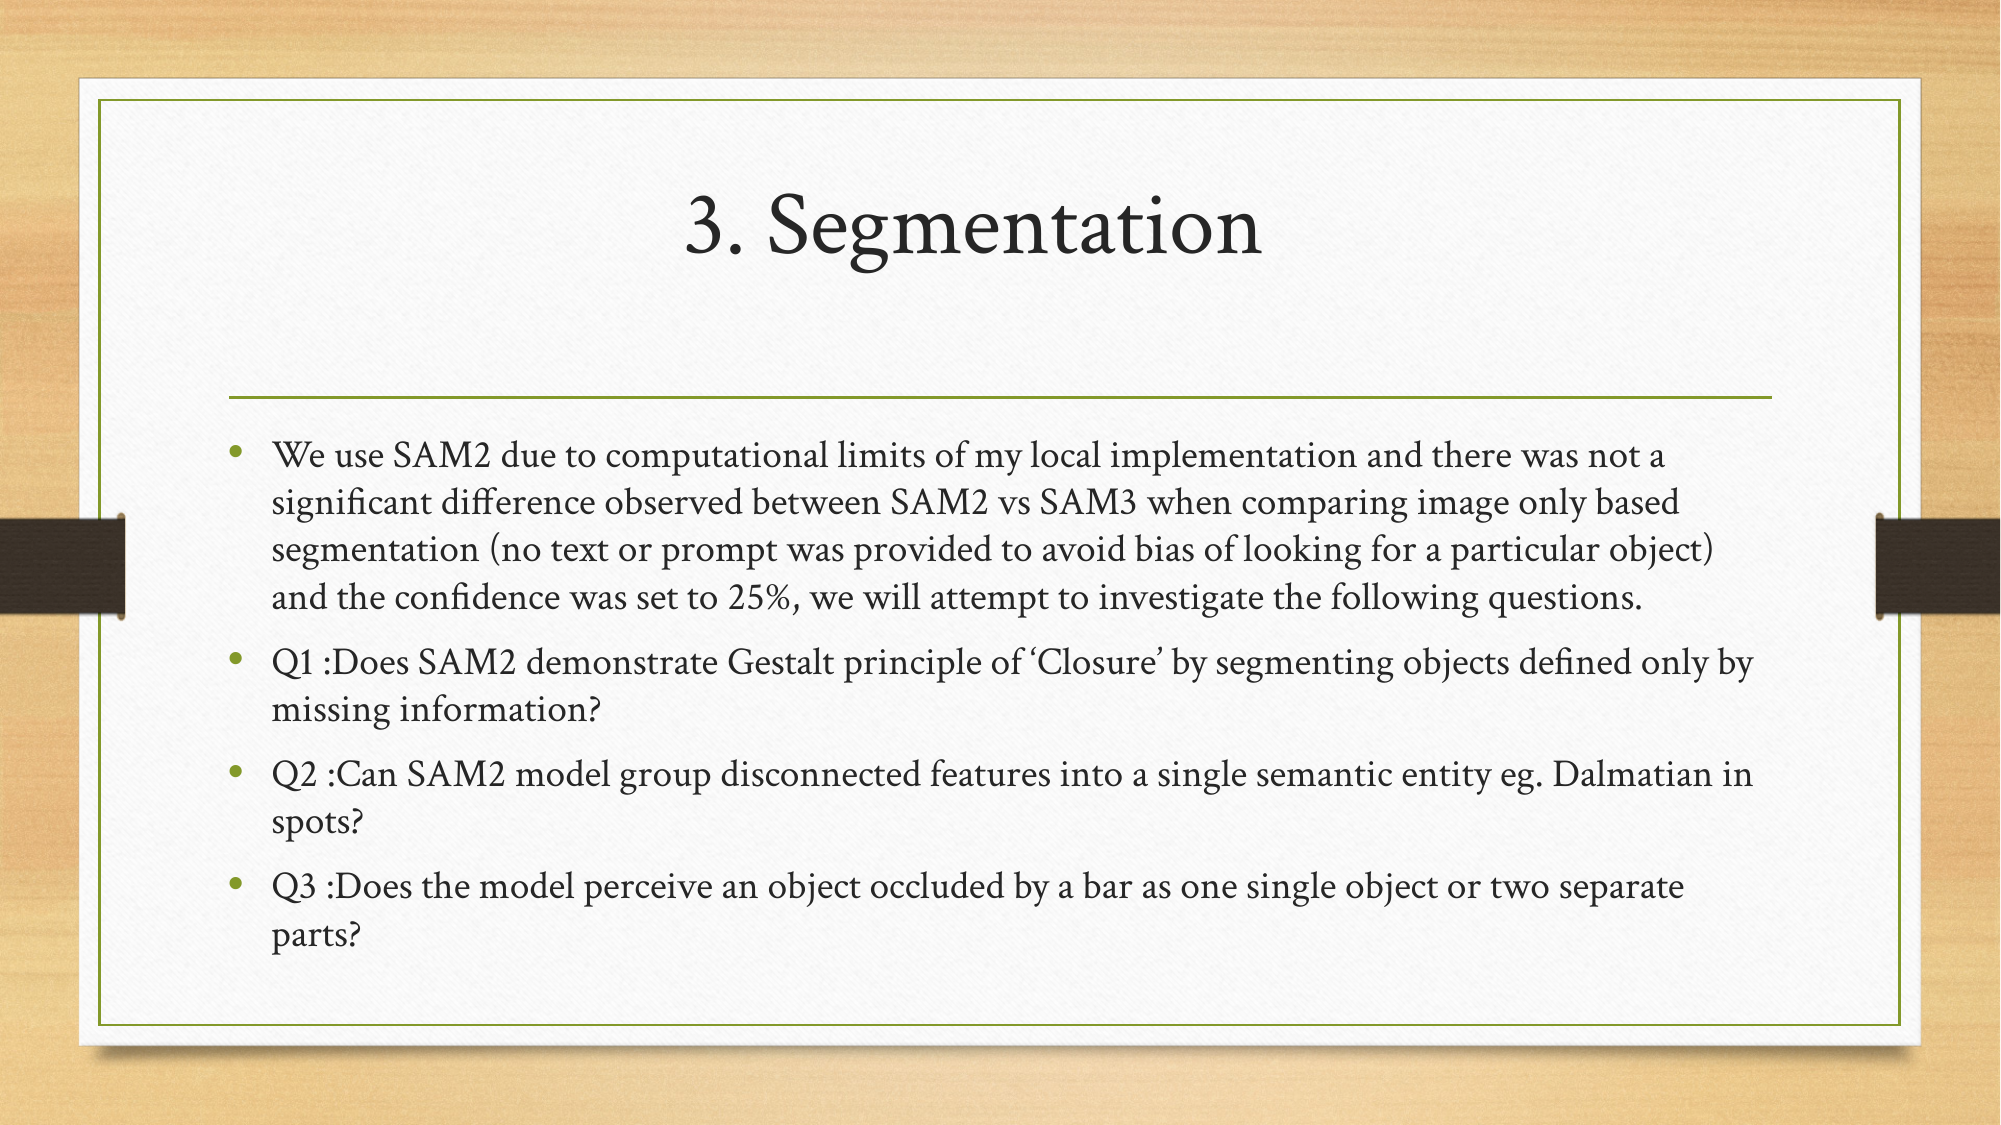

# 3. Segmentation
We use SAM2 due to computational limits of my local implementation and there was not a significant difference observed between SAM2 vs SAM3 when comparing image only based segmentation (no text or prompt was provided to avoid bias of looking for a particular object) and the confidence was set to 25%, we will attempt to investigate the following questions.
Q1 :Does SAM2 demonstrate Gestalt principle of ‘Closure’ by segmenting objects defined only by missing information?
Q2 :Can SAM2 model group disconnected features into a single semantic entity eg. Dalmatian in spots?
Q3 :Does the model perceive an object occluded by a bar as one single object or two separate parts?